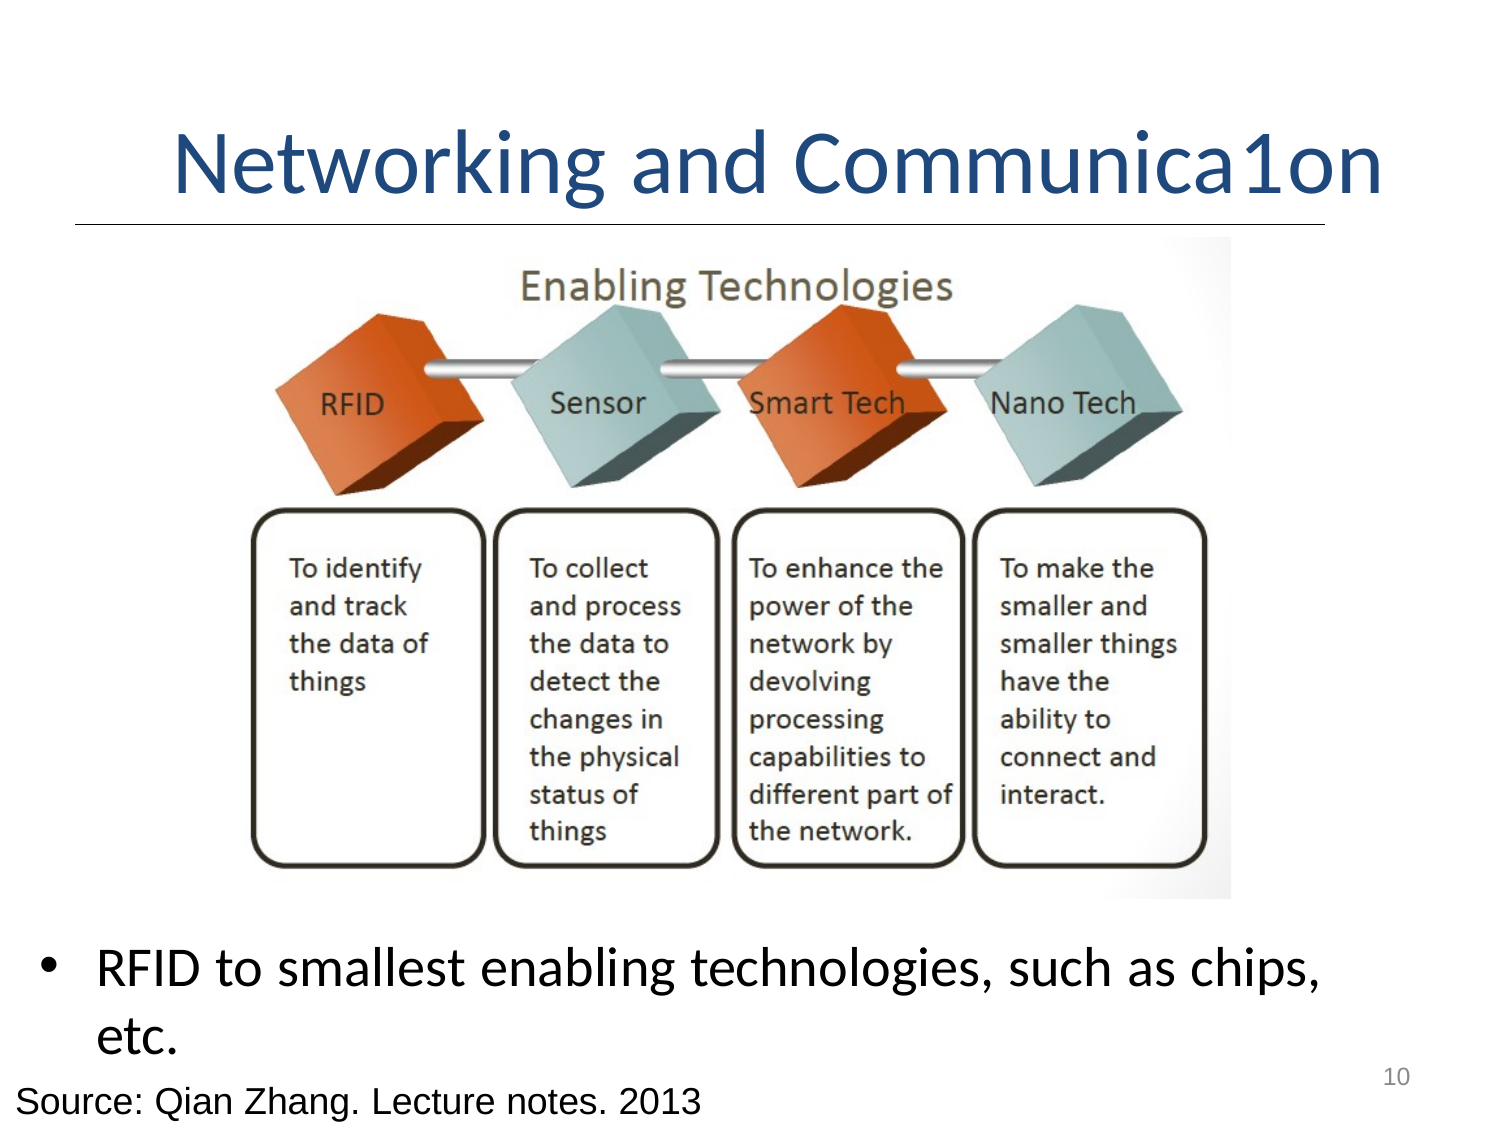

# Networking and Communica1on

RFID to smallest enabling technologies, such as chips, etc.
10
Source: Qian Zhang. Lecture notes. 2013